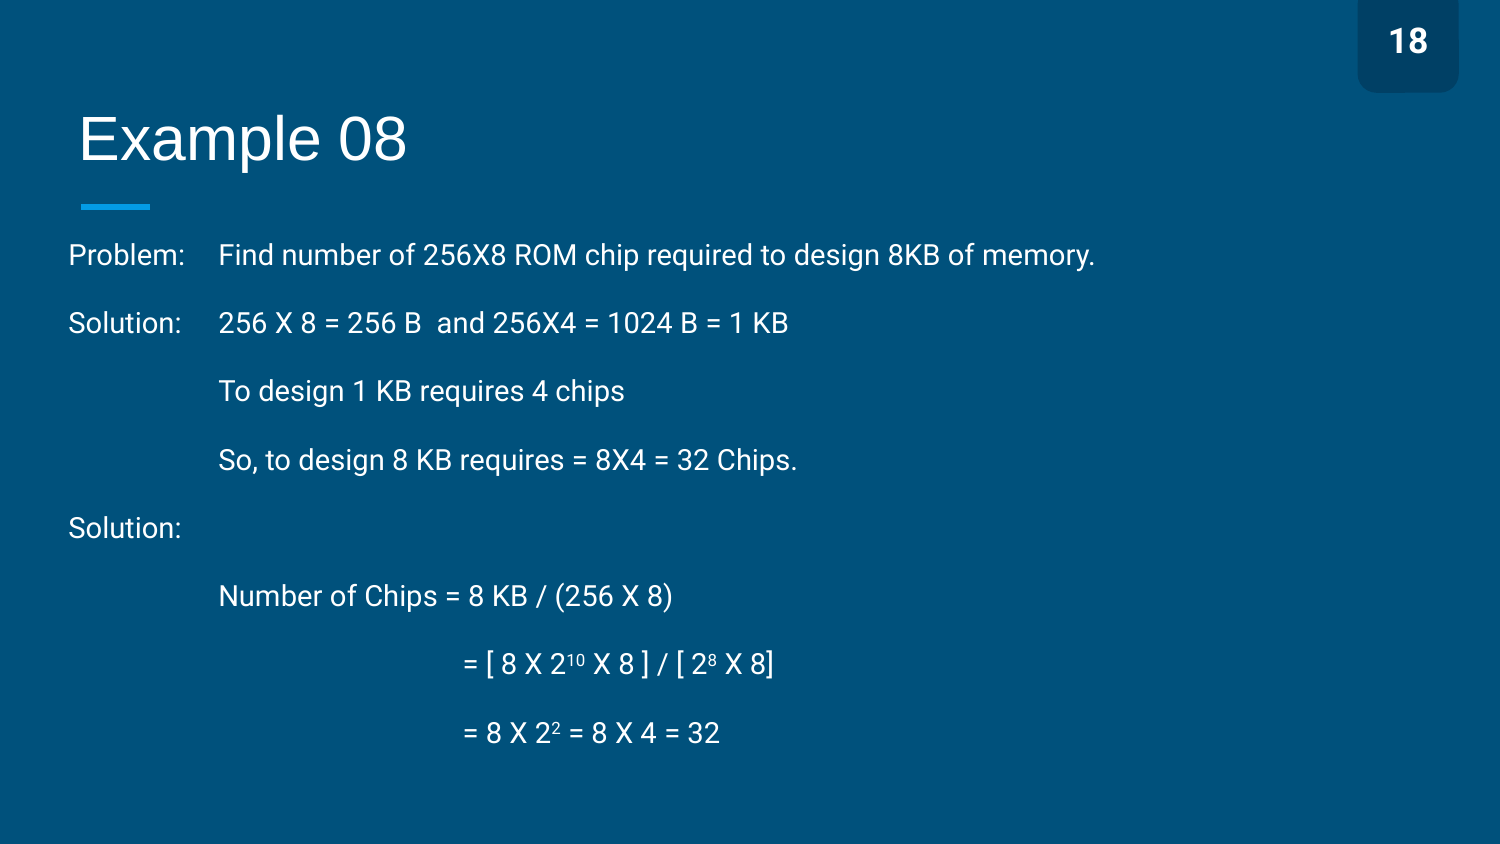

18
# Example 08
Problem: 	Find number of 256X8 ROM chip required to design 8KB of memory.
Solution: 	256 X 8 = 256 B  and 256X4 = 1024 B = 1 KB
	To design 1 KB requires 4 chips
       	So, to design 8 KB requires = 8X4 = 32 Chips.
Solution:
	Number of Chips = 8 KB / (256 X 8)
		             = [ 8 X 210 X 8 ] / [ 28 X 8]
		             = 8 X 22 = 8 X 4 = 32